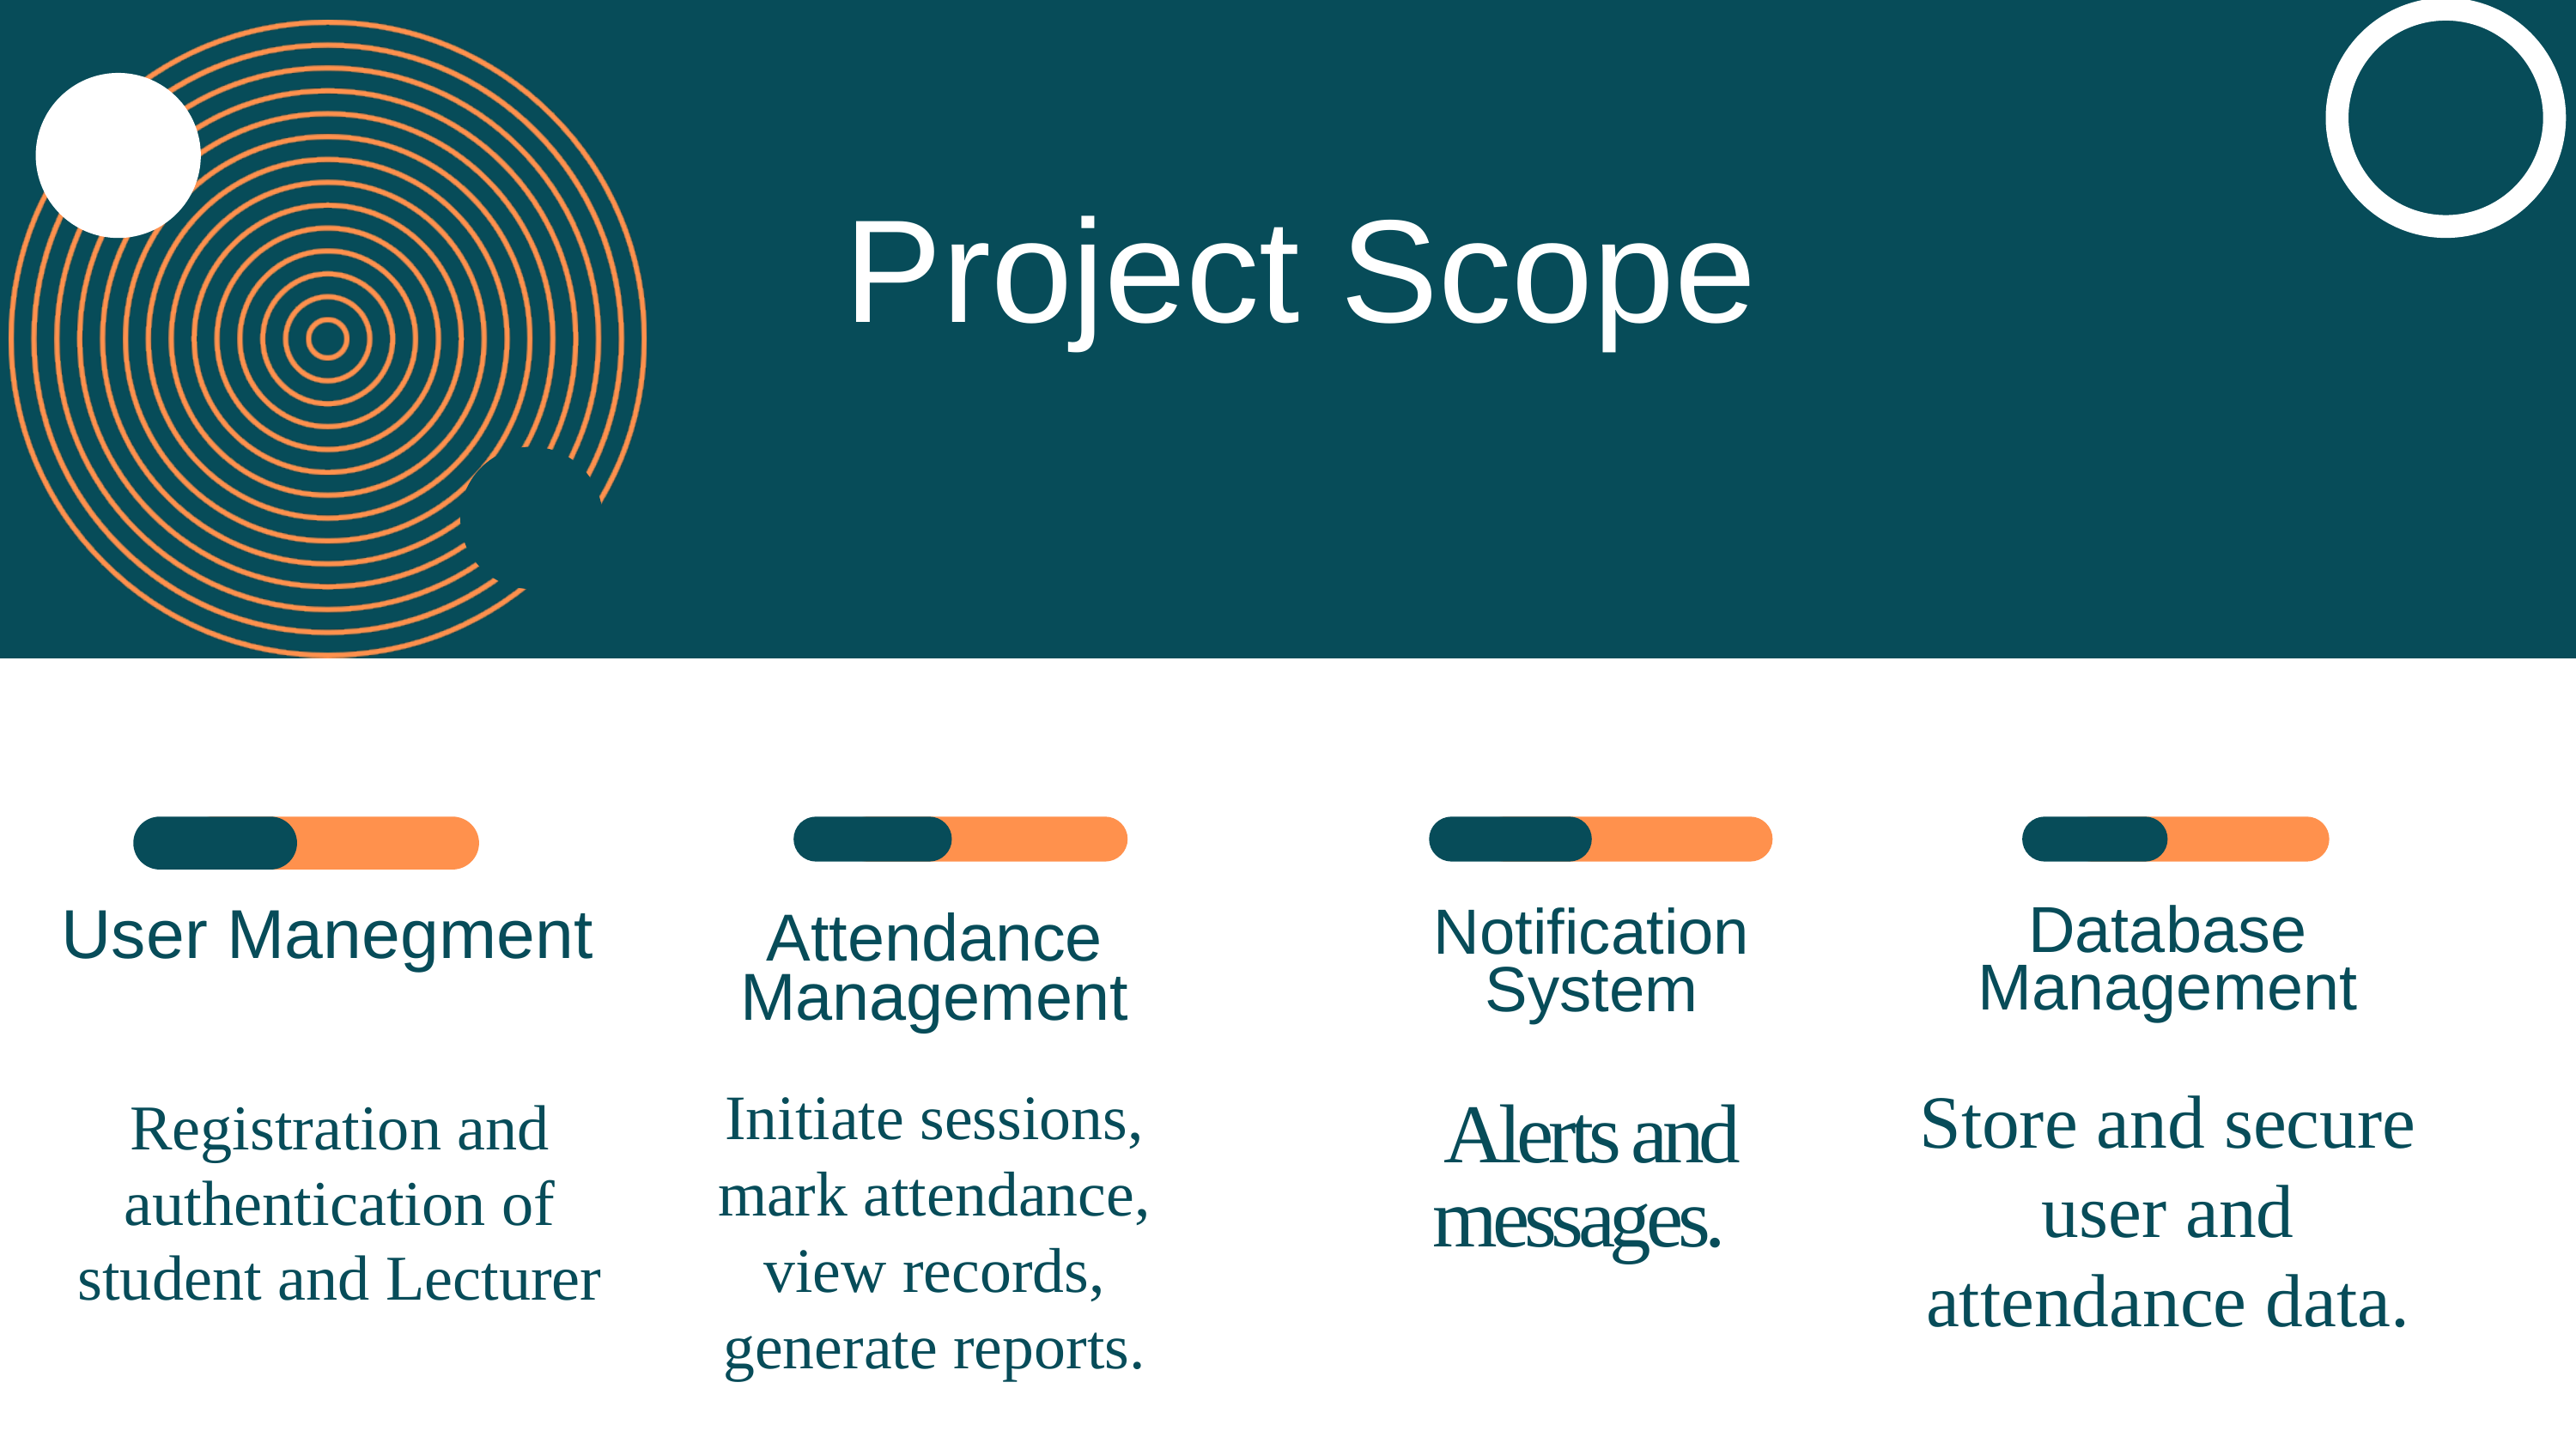

Project Scope

Database Management
User Manegment
Notification System
Attendance Management
Store and secure user and attendance data.
Initiate sessions, mark attendance, view records, generate reports.
Registration and authentication of student and Lecturer
 Alerts and messages.